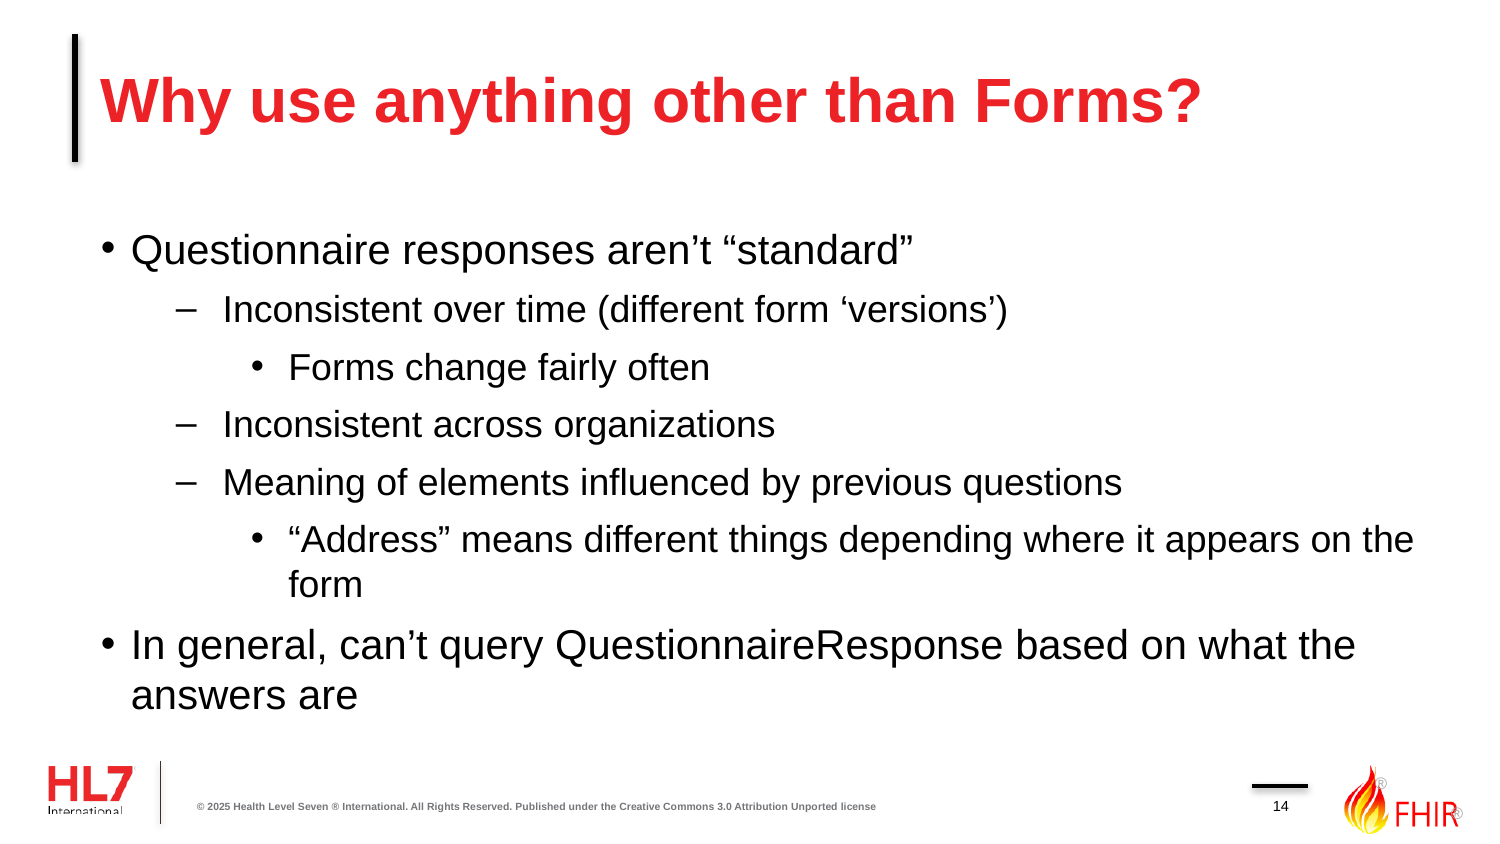

# Why use anything other than Forms?
Questionnaire responses aren’t “standard”
Inconsistent over time (different form ‘versions’)
Forms change fairly often
Inconsistent across organizations
Meaning of elements influenced by previous questions
“Address” means different things depending where it appears on the form
In general, can’t query QuestionnaireResponse based on what the answers are
14
© 2025 Health Level Seven ® International. All Rights Reserved. Published under the Creative Commons 3.0 Attribution Unported license